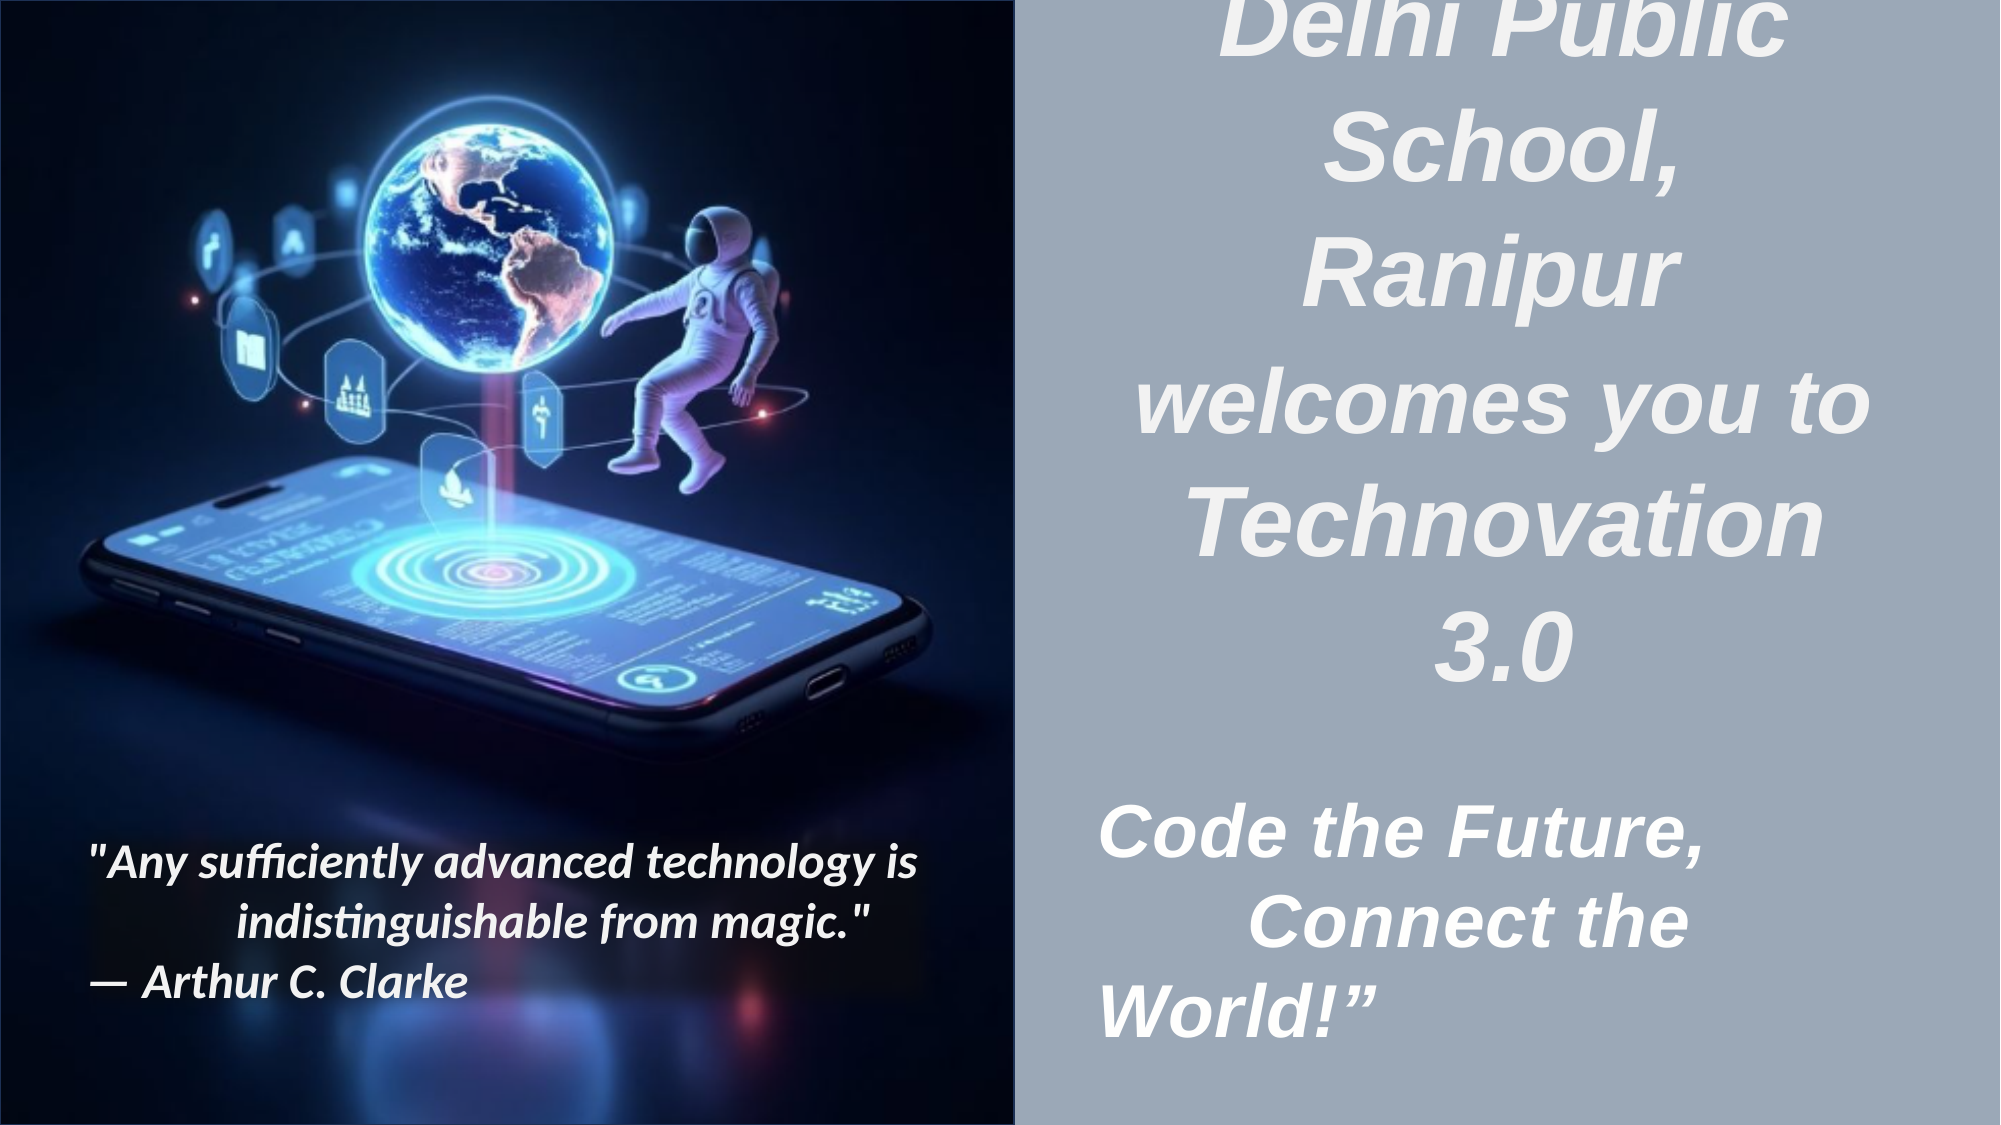

"Any sufficiently advanced technology is 	indistinguishable from magic."
— Arthur C. Clarke

Innovation is the ability to see change as an opportunity — not a threat."
— Steve Jobs

"AI will not replace humans. But humans with AI will replace humans without AI."
— Unknown
# Delhi Public School, Ranipur welcomes you to Technovation 3.0
Code the Future,
	Connect the World!”